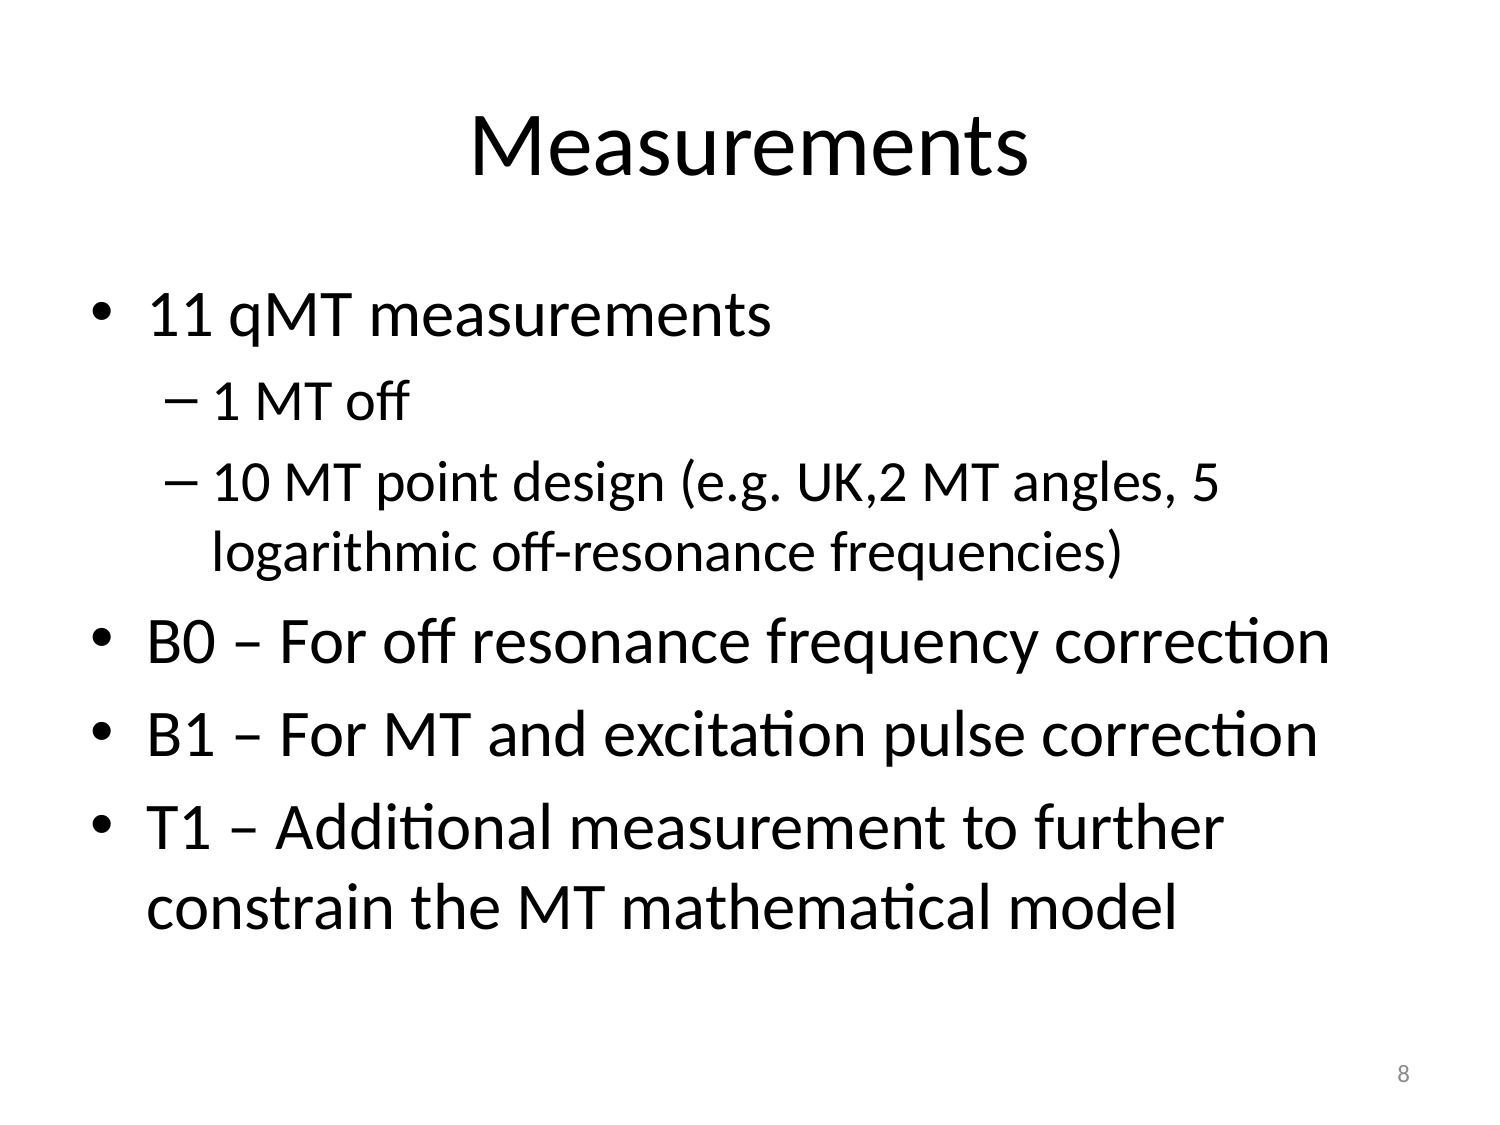

# Measurements
11 qMT measurements
1 MT off
10 MT point design (e.g. UK,2 MT angles, 5 logarithmic off-resonance frequencies)
B0 – For off resonance frequency correction
B1 – For MT and excitation pulse correction
T1 – Additional measurement to further constrain the MT mathematical model
8